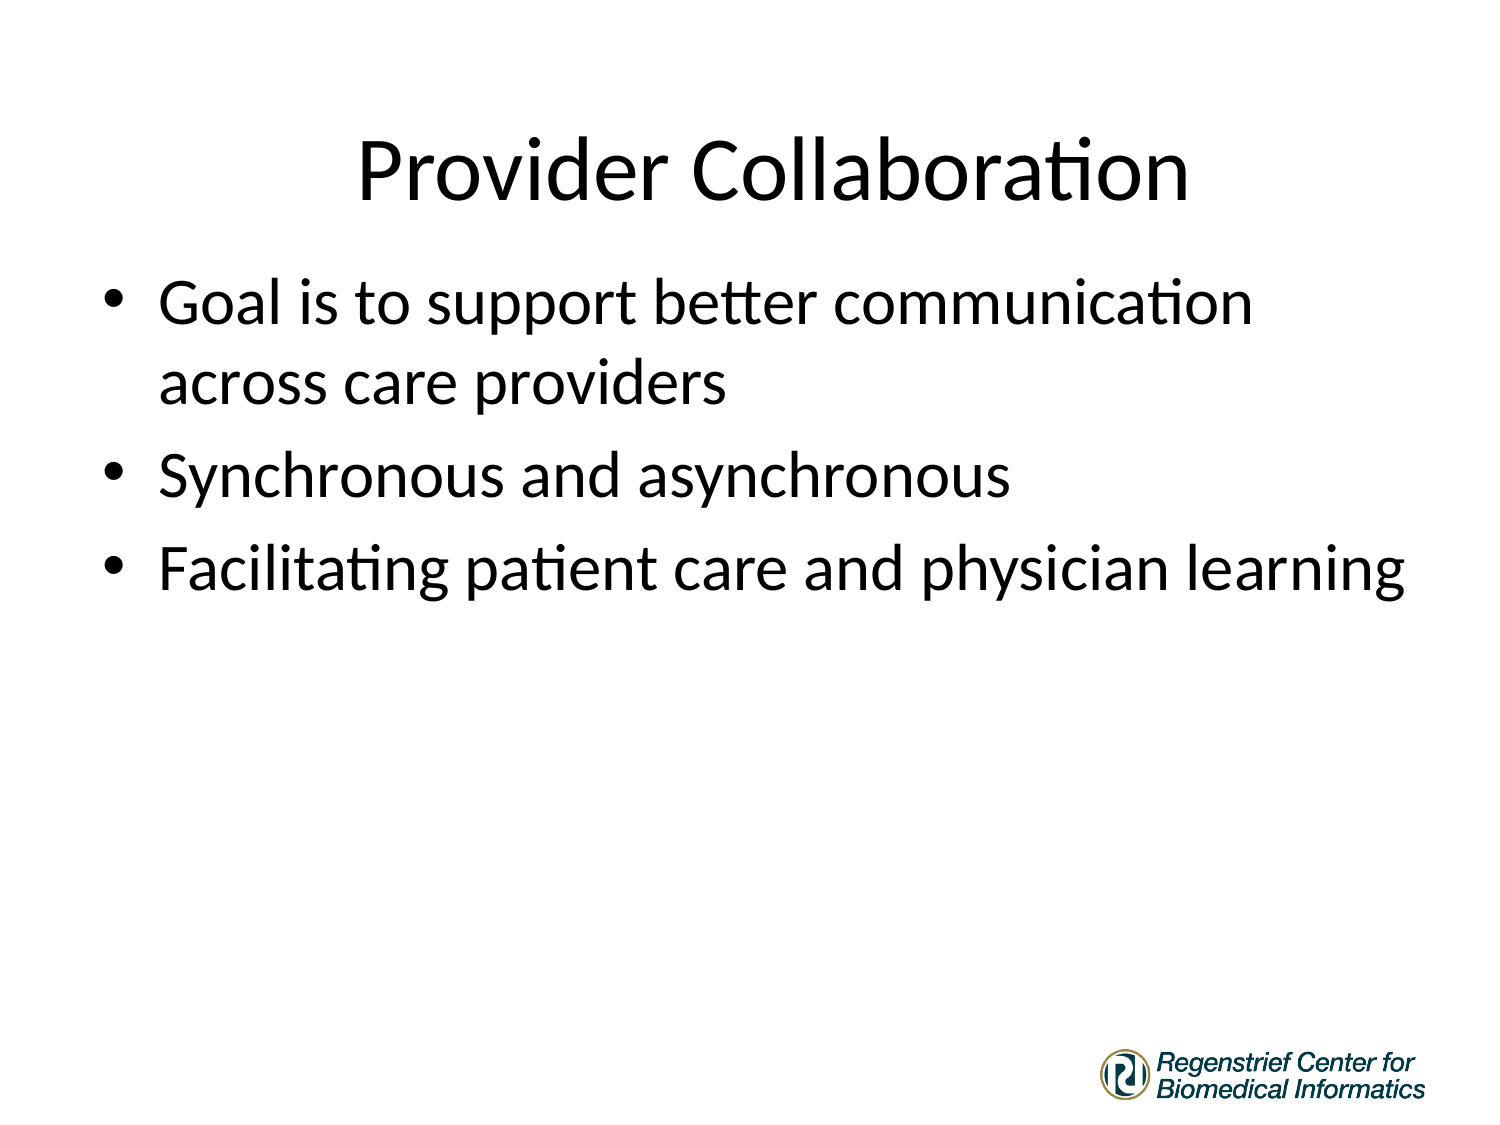

Provider Collaboration
Goal is to support better communication across care providers
Synchronous and asynchronous
Facilitating patient care and physician learning